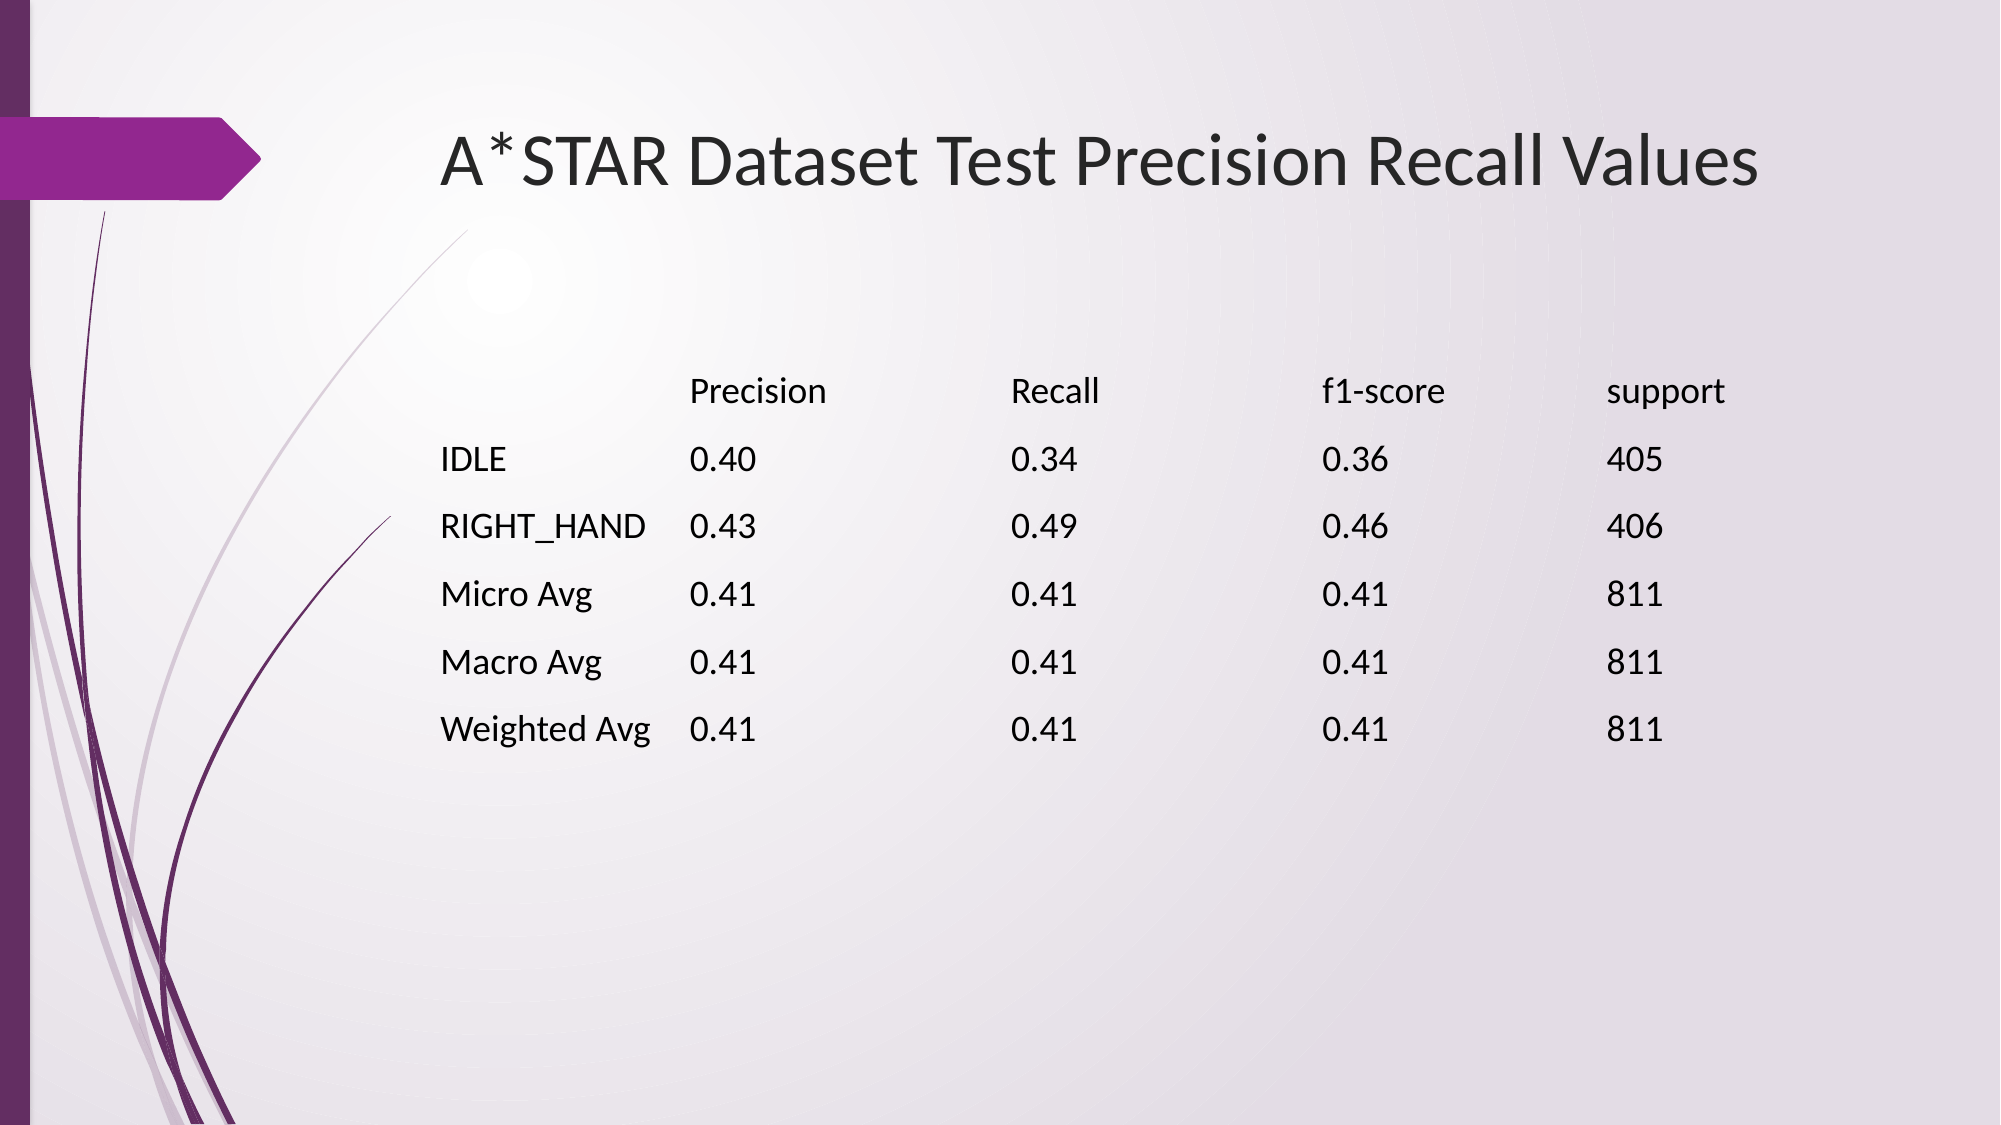

# A*STAR Dataset Test Precision Recall Values
|  | Precision | Recall | f1-score | support |
| --- | --- | --- | --- | --- |
| IDLE | 0.40 | 0.34 | 0.36 | 405 |
| RIGHT\_HAND | 0.43 | 0.49 | 0.46 | 406 |
| Micro Avg | 0.41 | 0.41 | 0.41 | 811 |
| Macro Avg | 0.41 | 0.41 | 0.41 | 811 |
| Weighted Avg | 0.41 | 0.41 | 0.41 | 811 |